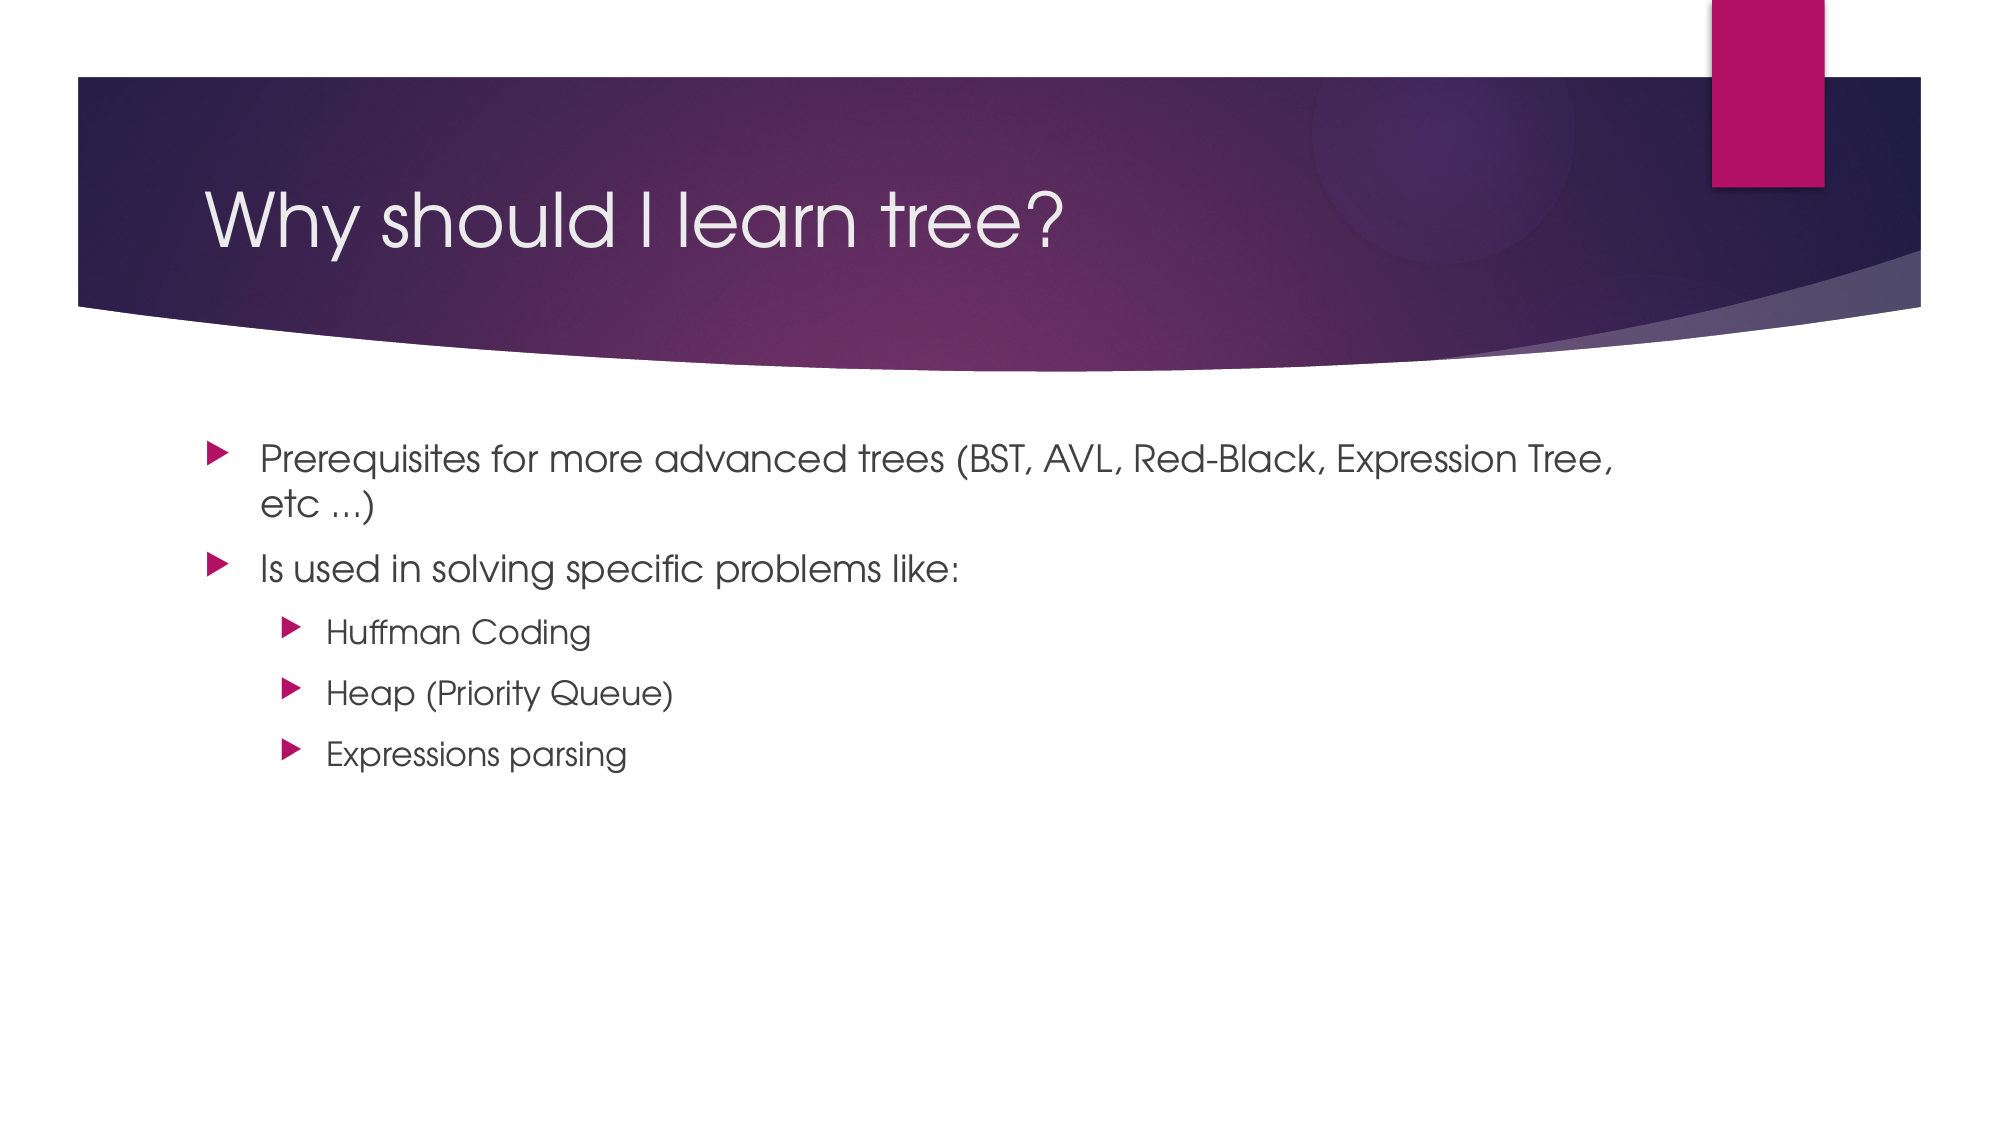

# Why should I learn tree?
Prerequisites for more advanced trees (BST, AVL, Red-Black, Expression Tree, etc …)
Is used in solving specific problems like:
Huffman Coding
Heap (Priority Queue)
Expressions parsing